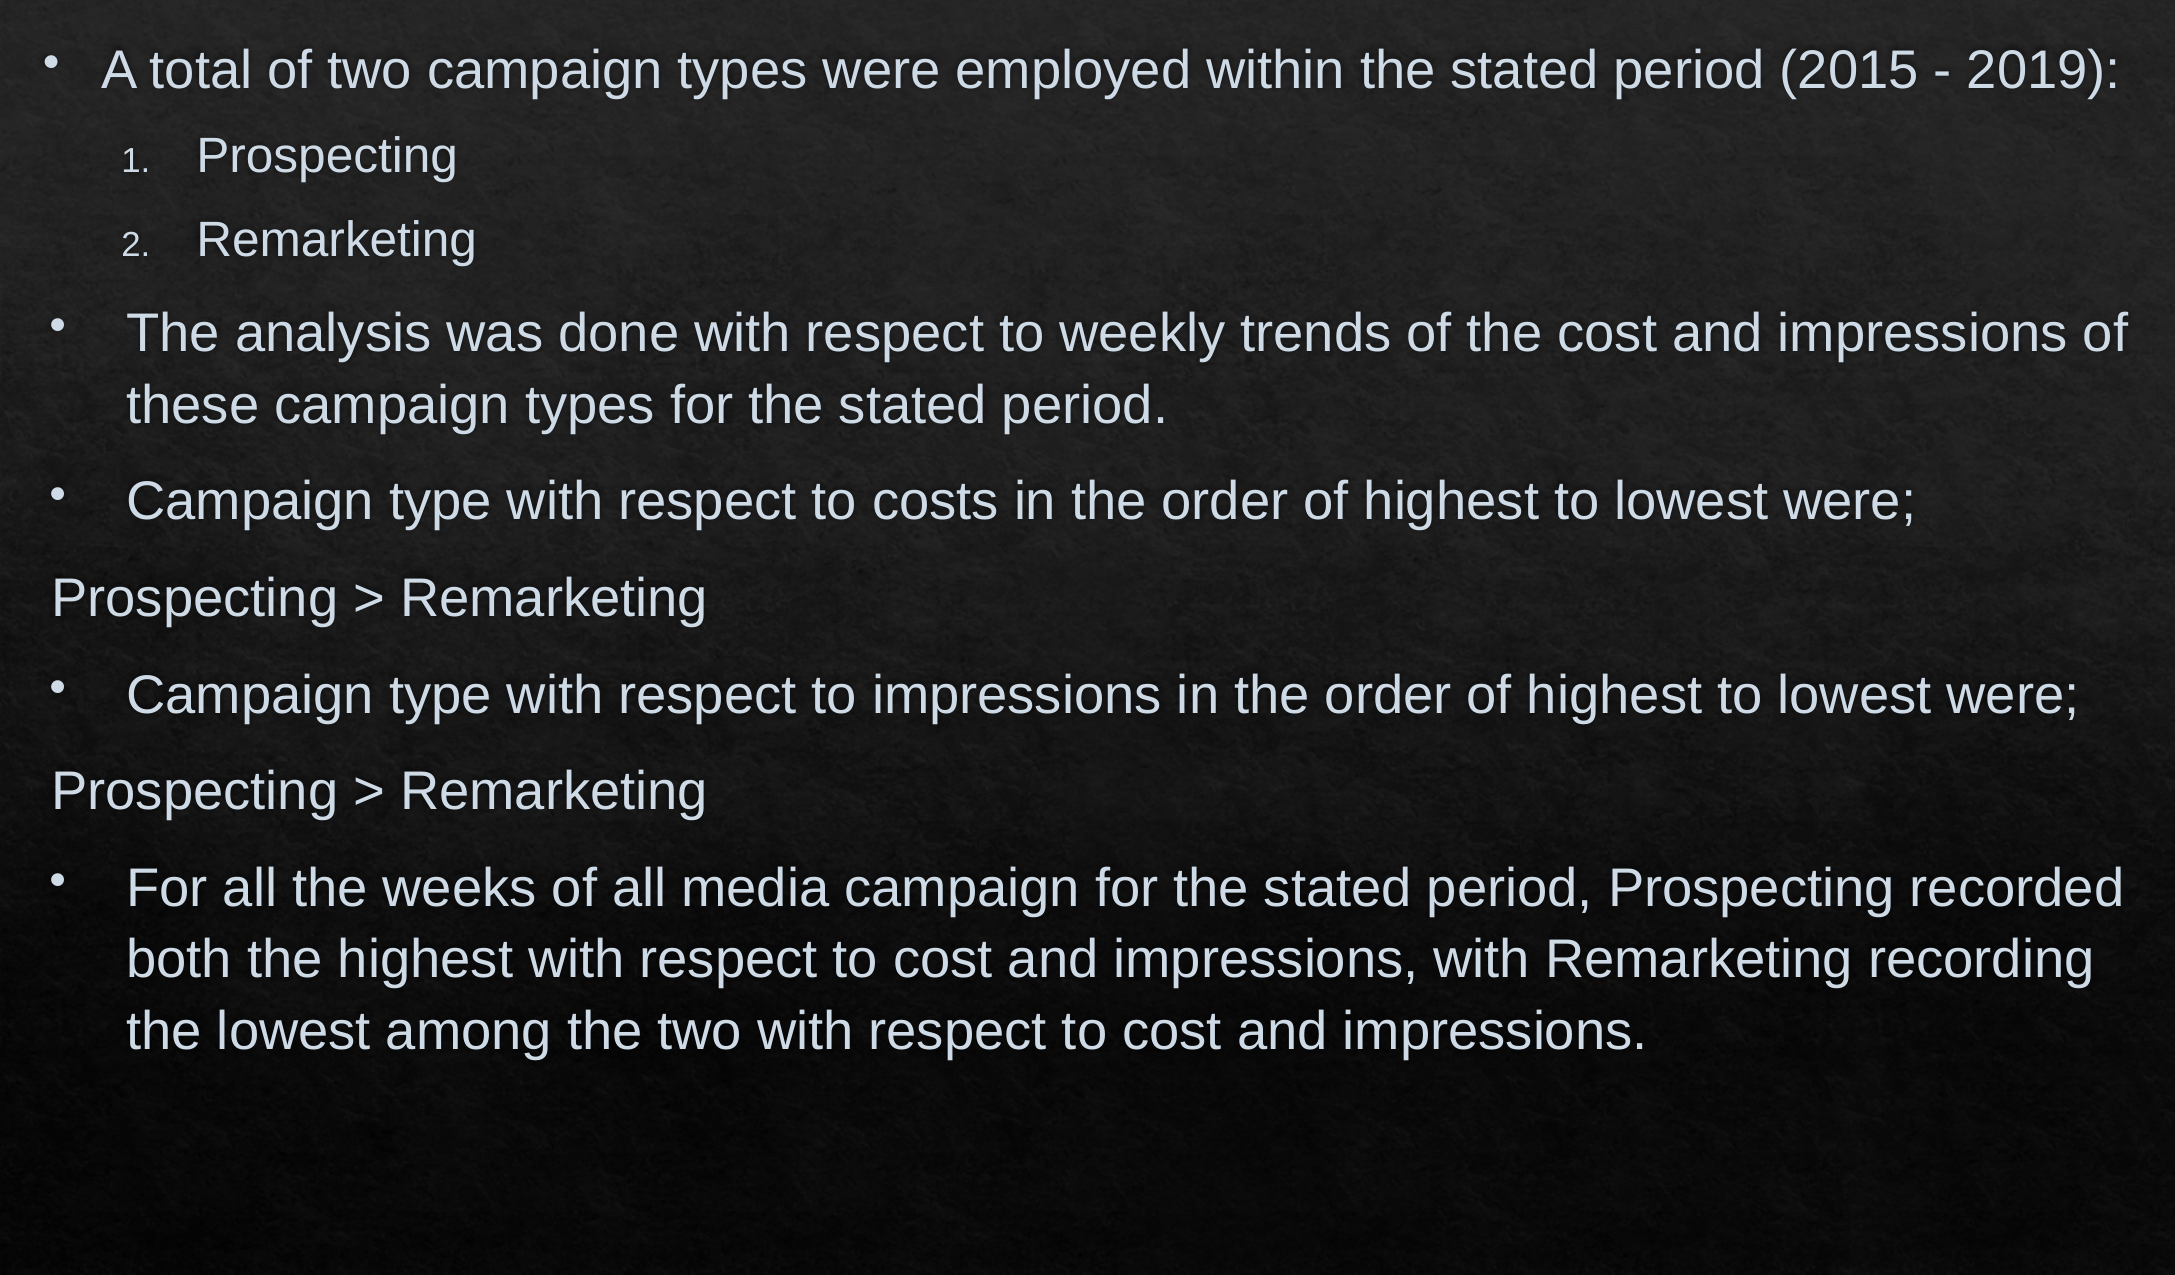

A total of two campaign types were employed within the stated period (2015 - 2019):
Prospecting
Remarketing
The analysis was done with respect to weekly trends of the cost and impressions of these campaign types for the stated period.
Campaign type with respect to costs in the order of highest to lowest were;
Prospecting > Remarketing
Campaign type with respect to impressions in the order of highest to lowest were;
Prospecting > Remarketing
For all the weeks of all media campaign for the stated period, Prospecting recorded both the highest with respect to cost and impressions, with Remarketing recording the lowest among the two with respect to cost and impressions.